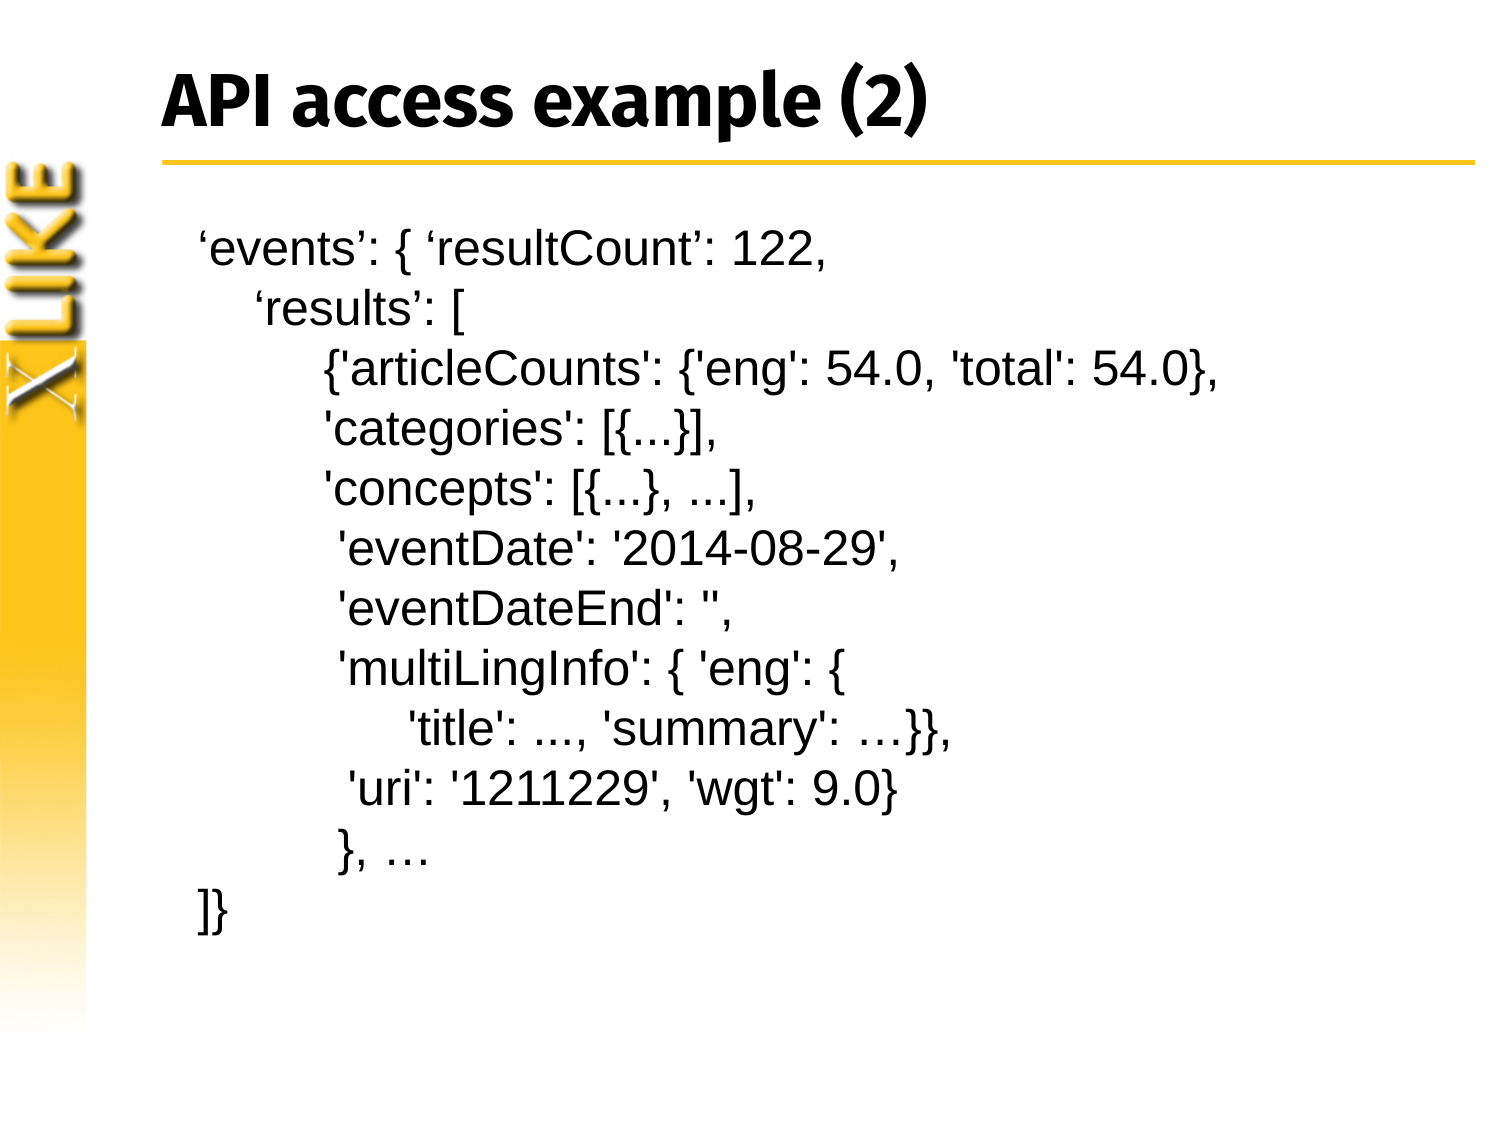

# API access example (2)
‘events’: { ‘resultCount’: 122,
    ‘results’: [
         {'articleCounts': {'eng': 54.0, 'total': 54.0},
         'categories': [{...}],
         'concepts': [{...}, ...],
          'eventDate': '2014-08-29',
          'eventDateEnd': '',
          'multiLingInfo': { 'eng': {
               'title': ..., 'summary': …}},
	'uri': '1211229', 'wgt': 9.0}
          }, …
]}